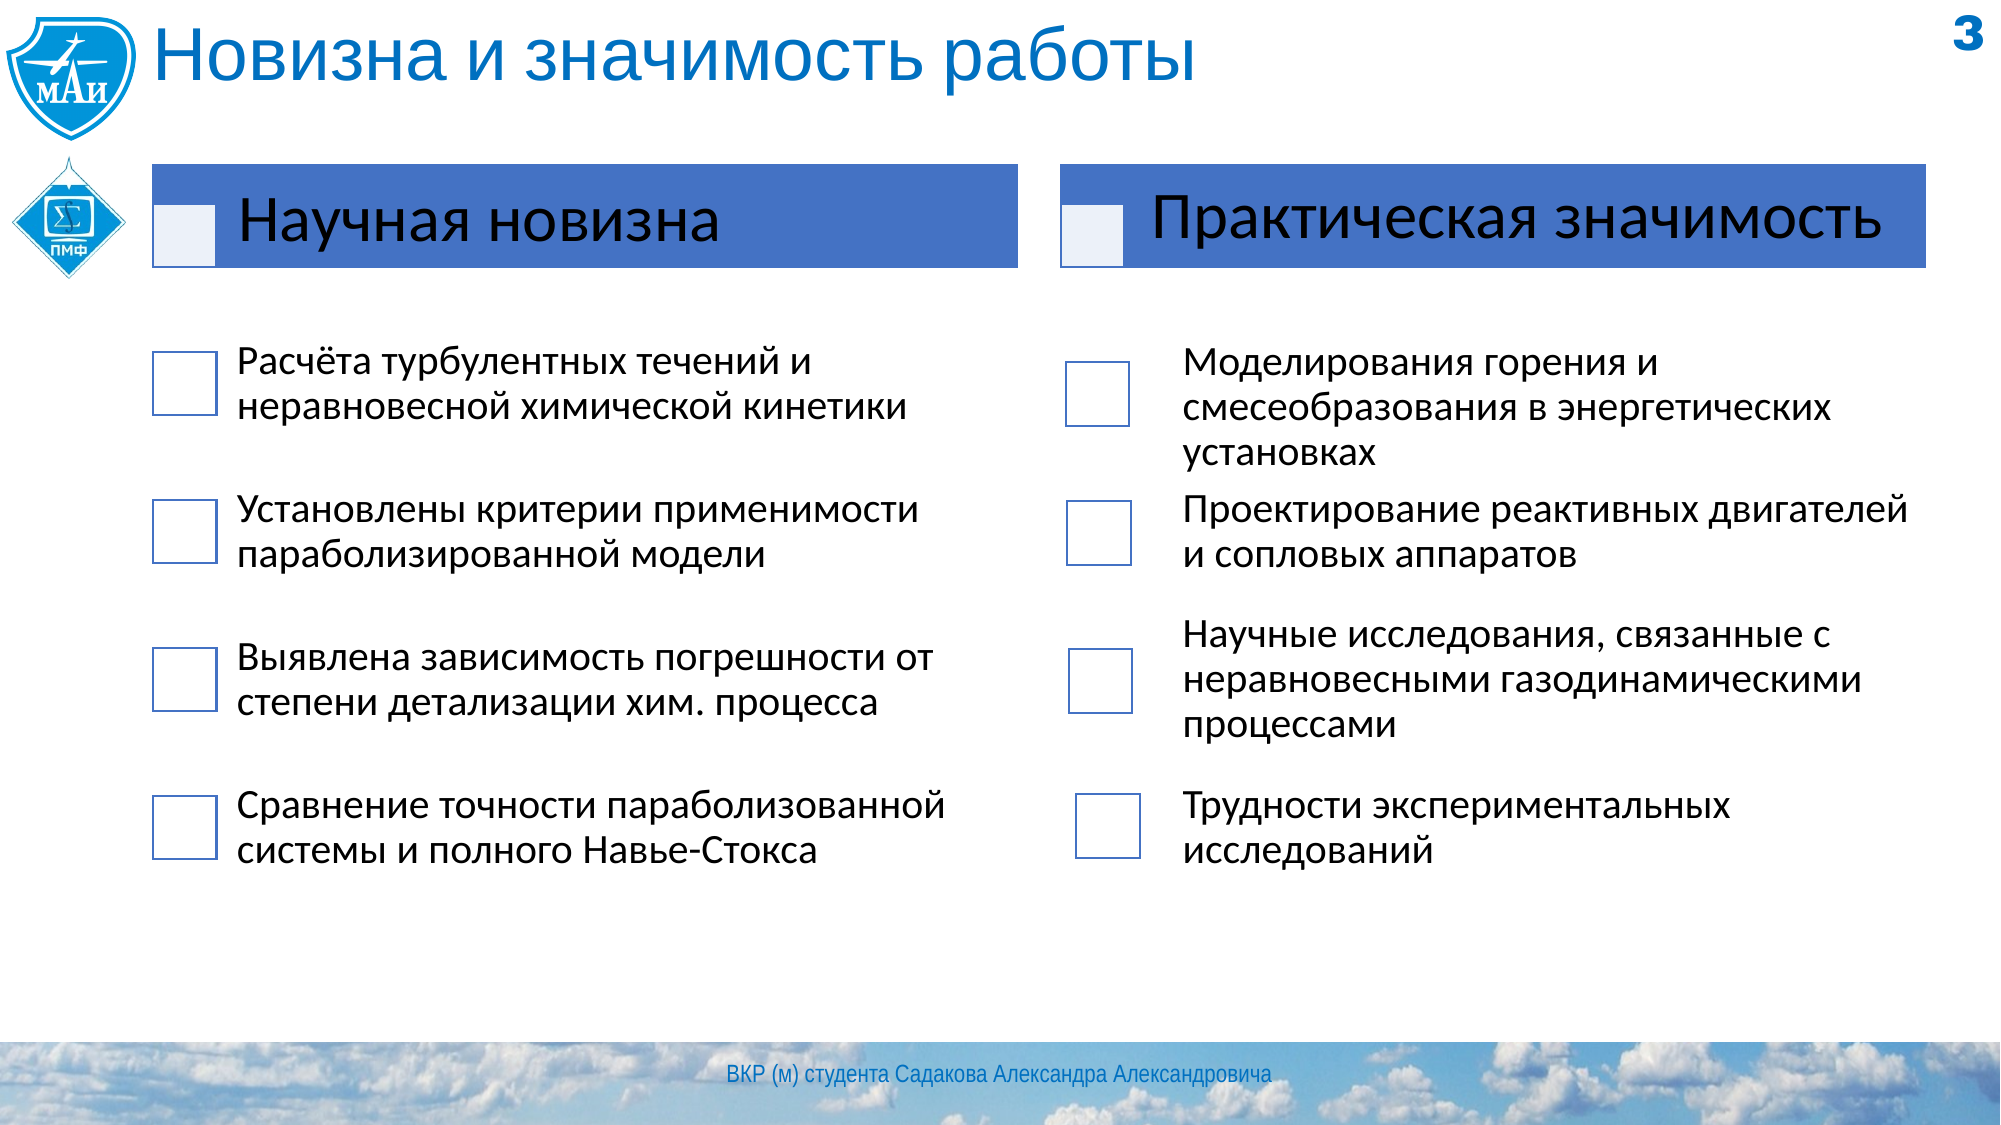

# Новизна и значимость работы
3
Научная новизна
Расчёта турбулентных течений и неравновесной химической кинетики
Установлены критерии применимости параболизированной модели
Выявлена зависимость погрешности от степени детализации хим. процесса
Сравнение точности параболизованной системы и полного Навье-Стокса
Практическая значимость
Моделирования горения и смесеобразования в энергетических установках
Проектирование реактивных двигателей и сопловых аппаратов
Научные исследования, связанные с неравновесными газодинамическими процессами
Трудности экспериментальных исследований
ВКР (м) студента Садакова Александра Александровича